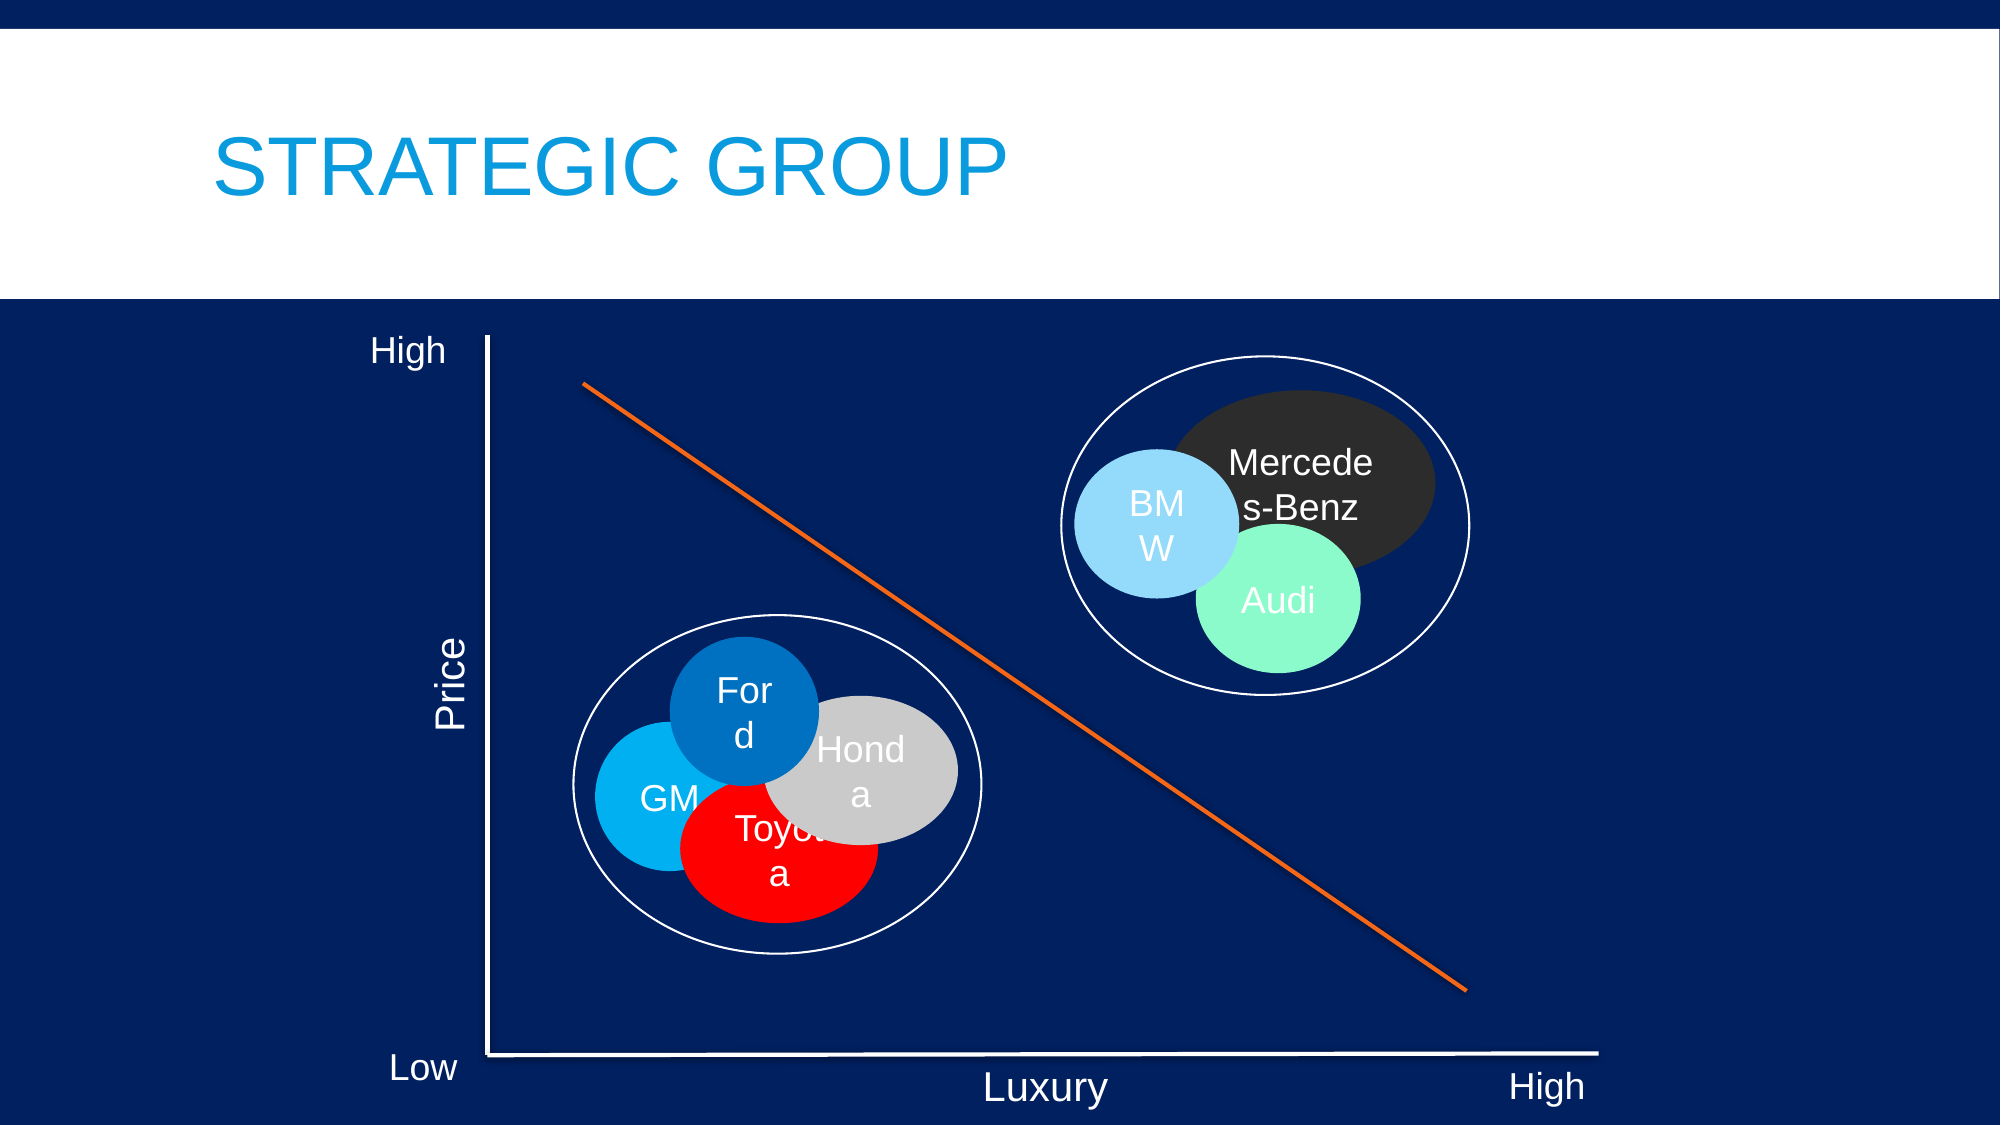

# Strategic Group
High

Mercedes-Benz
BMW
Audi

Ford
Price
Honda
GM
Toyota
Low
Luxury
High